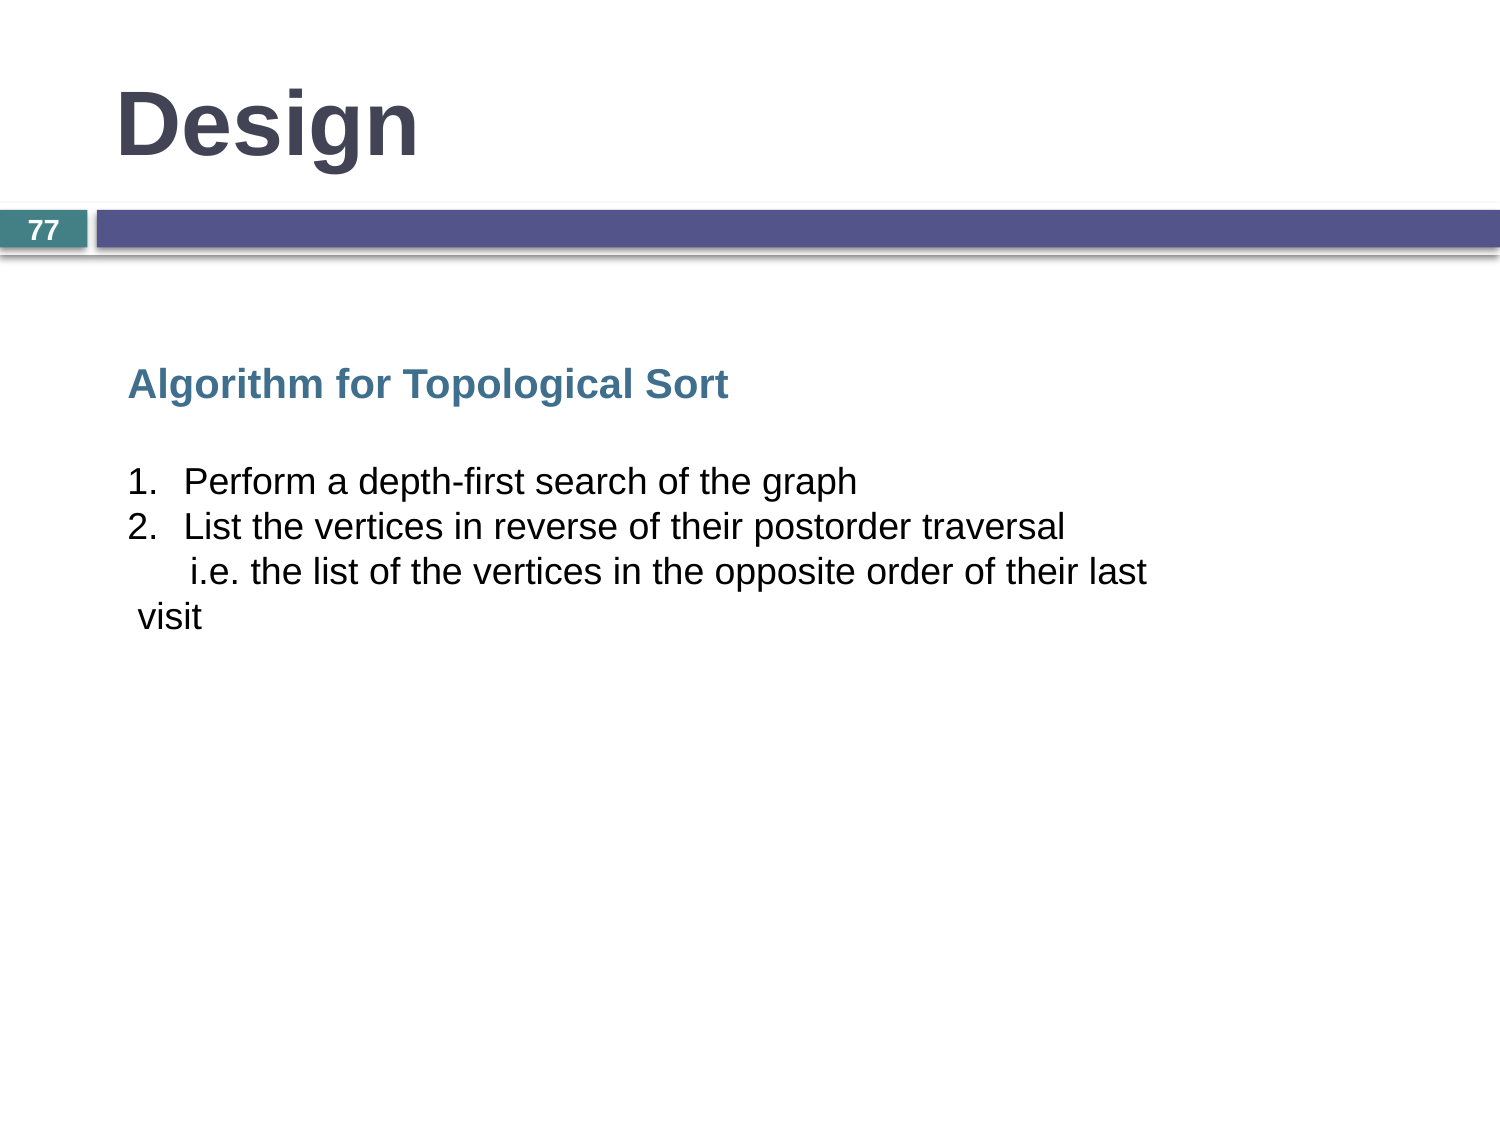

# Design
77
Algorithm for Topological Sort

Perform a depth-first search of the graph
List the vertices in reverse of their postorder traversal
      i.e. the list of the vertices in the opposite order of their last     visit